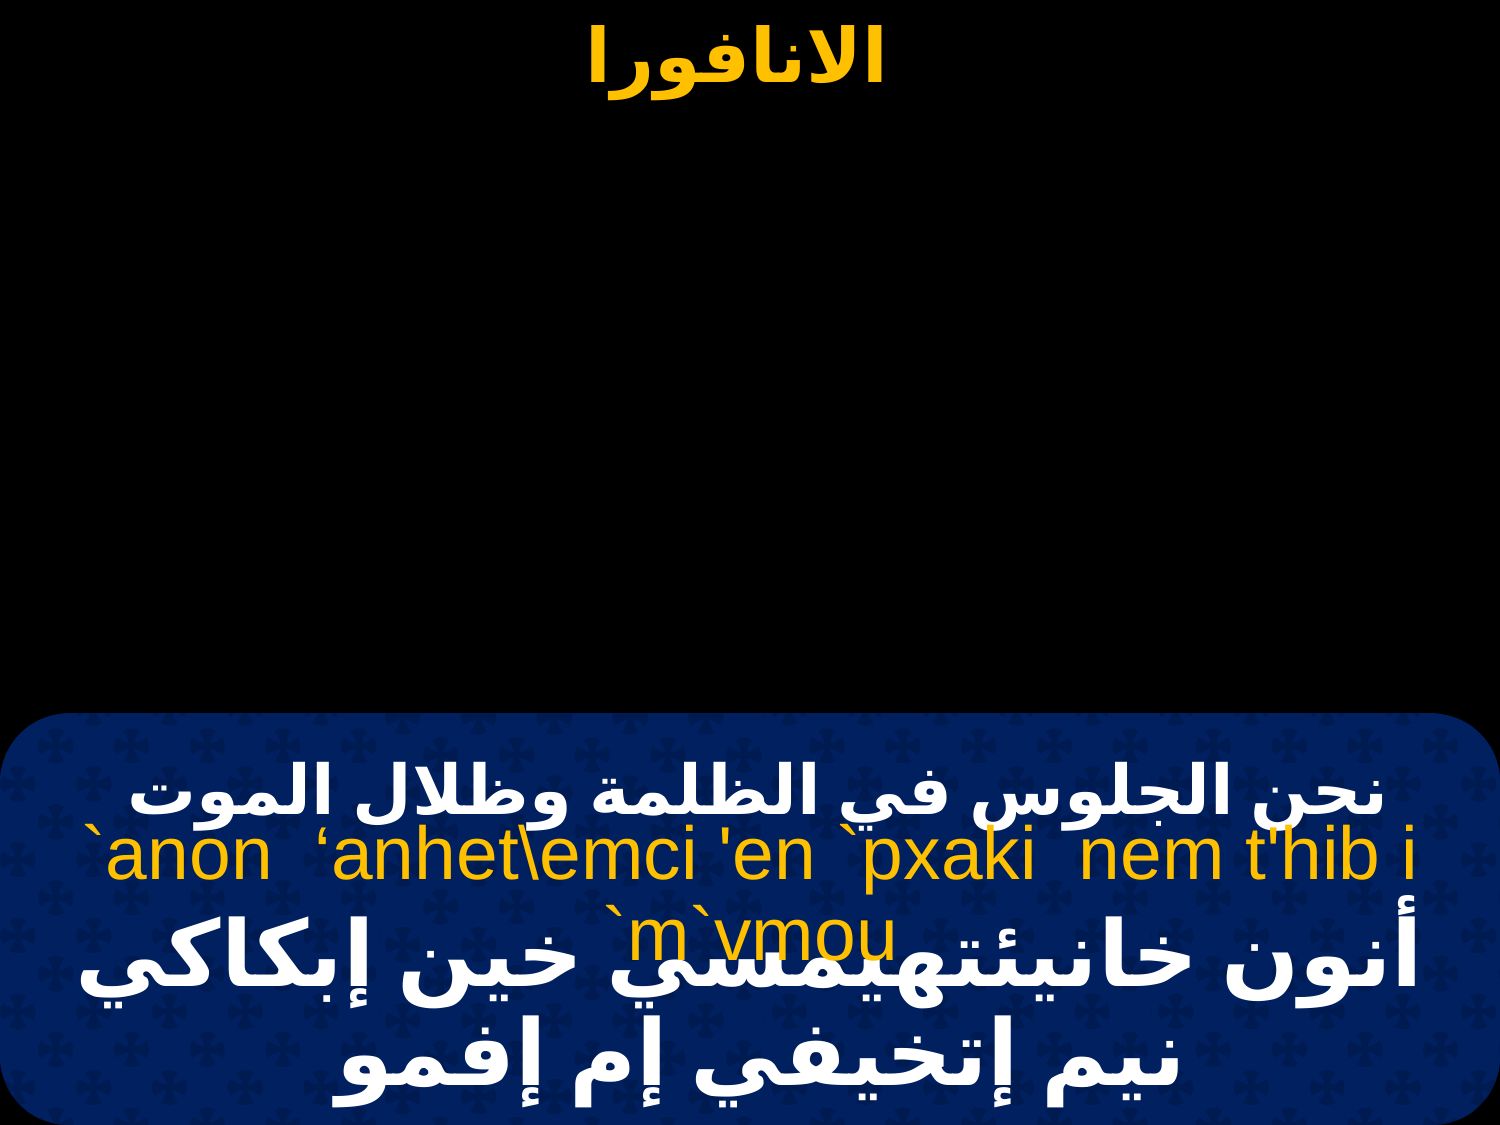

# نحن الجلوس في الظلمة وظلال الموت
`anon  ‘anhet\emci 'en `pxaki  nem t'hib i `m`vmou
أنون خانيئتهيمسي خين إبكاكي نيم إتخيفي إم إفمو